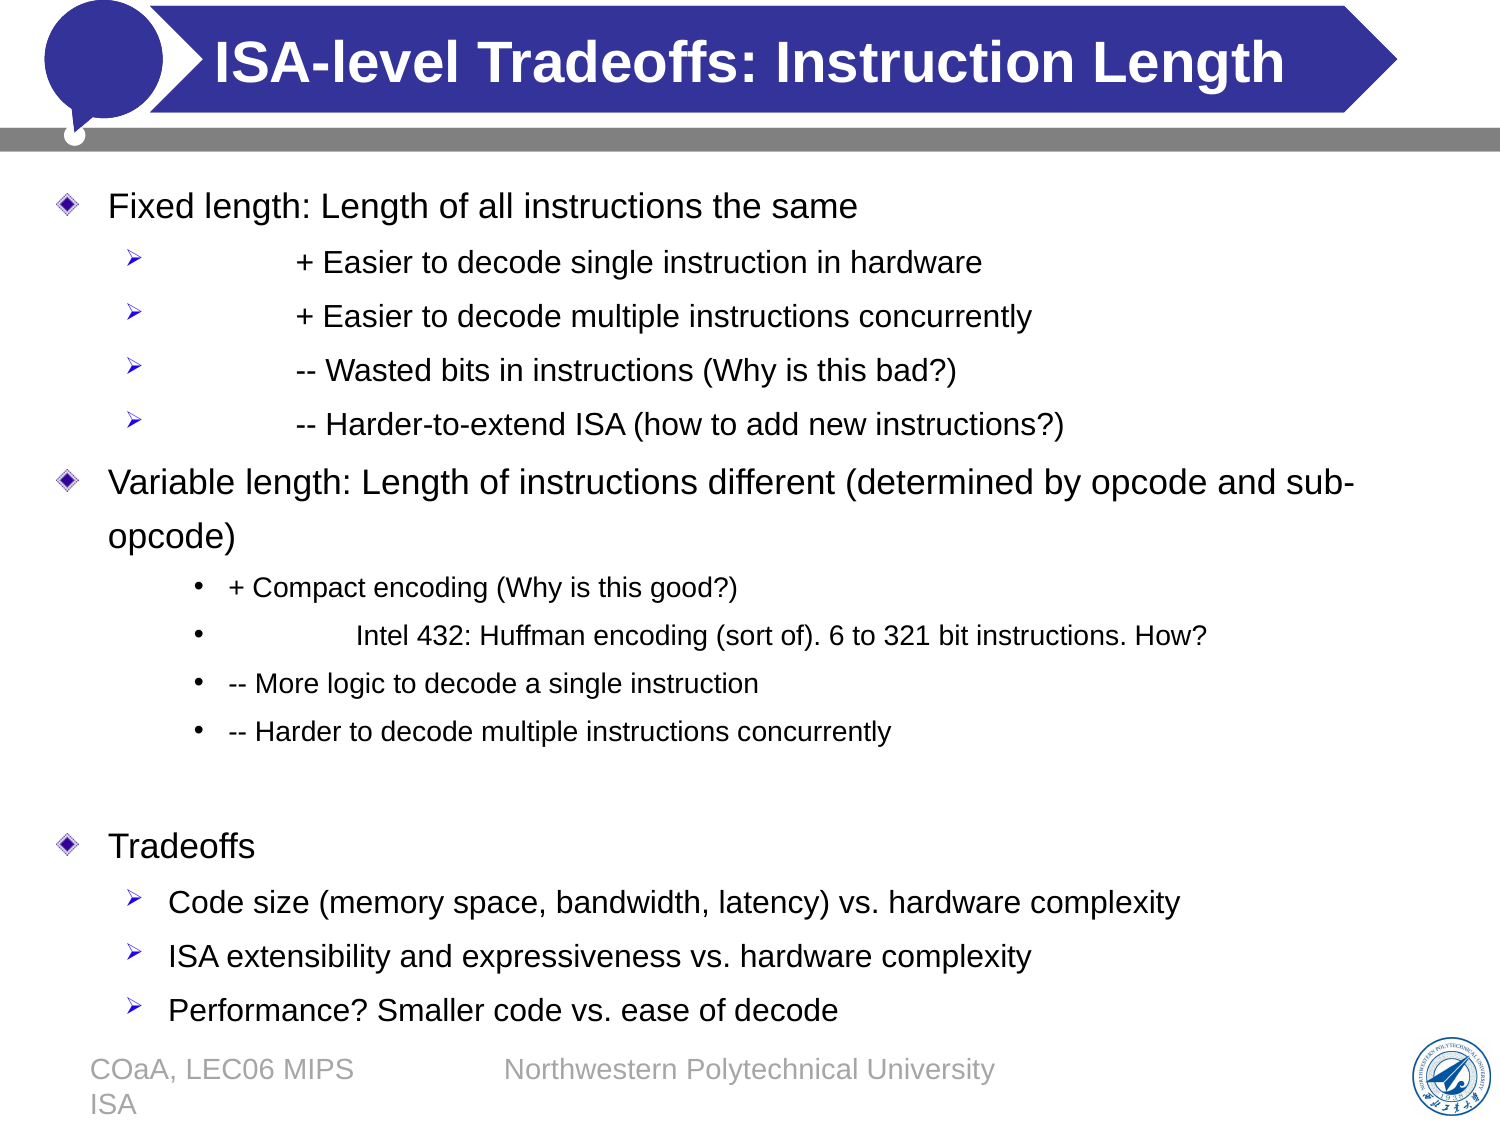

# ISA-level Tradeoffs: Instruction Length

Fixed length: Length of all instructions the same
	+ Easier to decode single instruction in hardware
	+ Easier to decode multiple instructions concurrently
	-- Wasted bits in instructions (Why is this bad?)
	-- Harder-to-extend ISA (how to add new instructions?)
Variable length: Length of instructions different (determined by opcode and sub-opcode)
+ Compact encoding (Why is this good?)
	Intel 432: Huffman encoding (sort of). 6 to 321 bit instructions. How?
-- More logic to decode a single instruction
-- Harder to decode multiple instructions concurrently

Tradeoffs
Code size (memory space, bandwidth, latency) vs. hardware complexity
ISA extensibility and expressiveness vs. hardware complexity
Performance? Smaller code vs. ease of decode
COaA, LEC06 MIPS ISA
Northwestern Polytechnical University
50